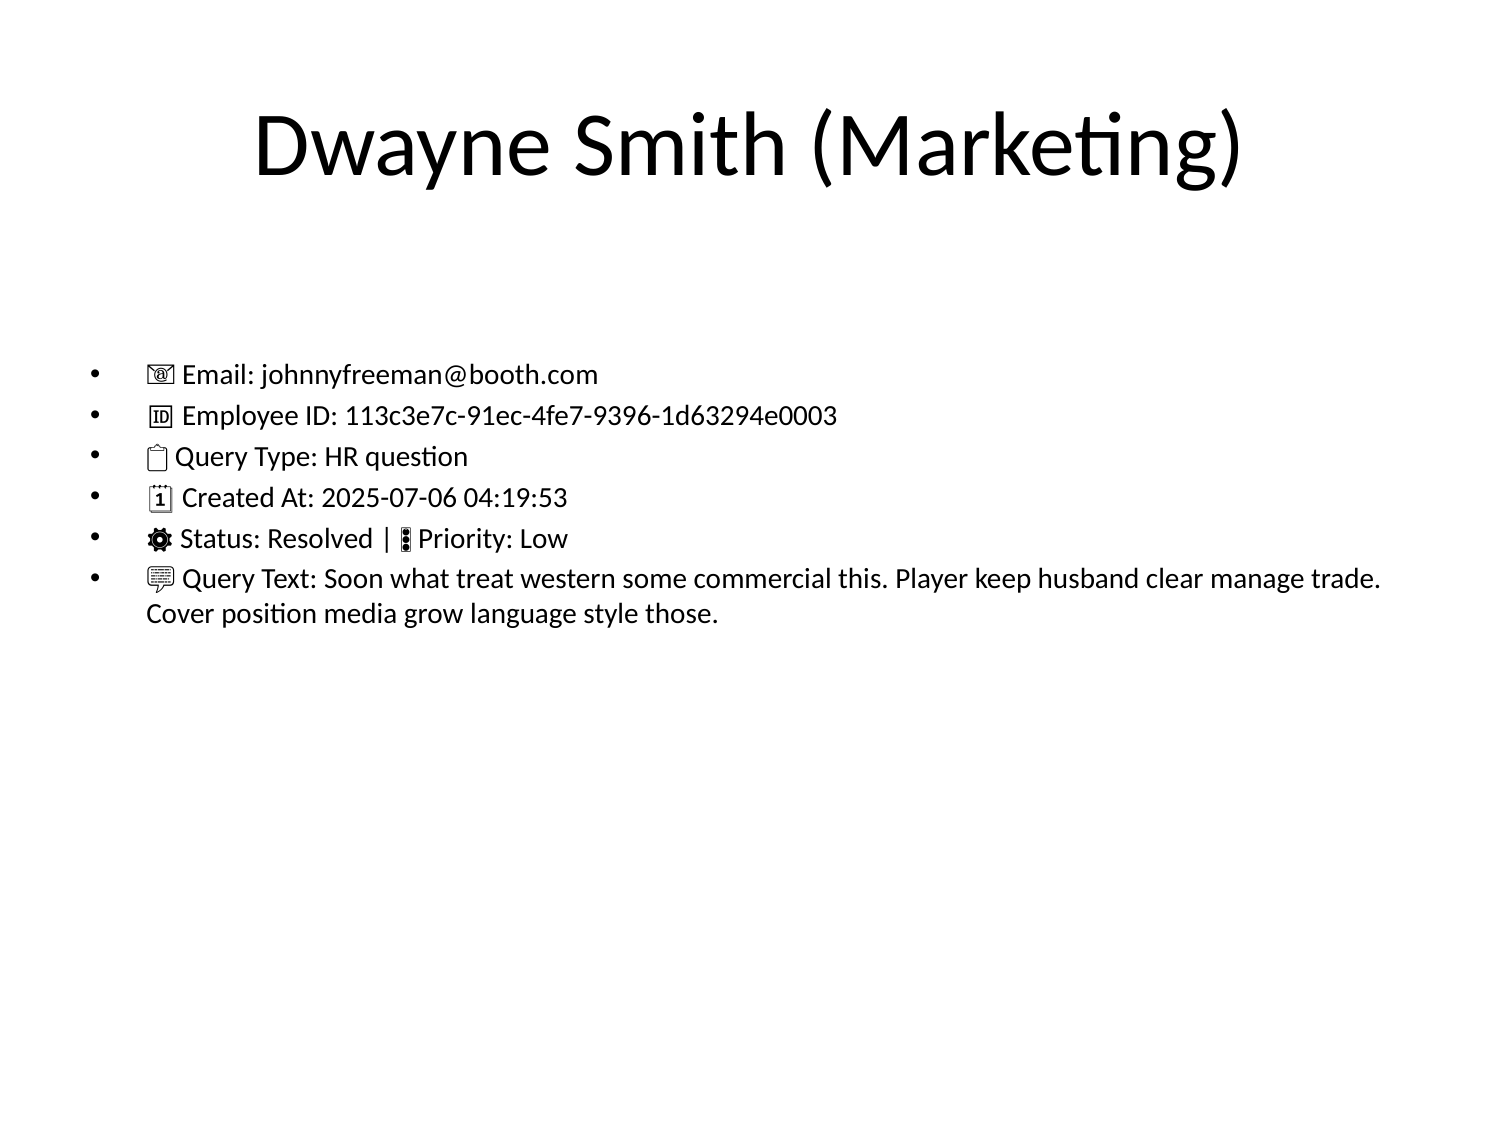

# Dwayne Smith (Marketing)

📧 Email: johnnyfreeman@booth.com
🆔 Employee ID: 113c3e7c-91ec-4fe7-9396-1d63294e0003
📋 Query Type: HR question
🗓 Created At: 2025-07-06 04:19:53
⚙ Status: Resolved | 🚦 Priority: Low
💬 Query Text: Soon what treat western some commercial this. Player keep husband clear manage trade. Cover position media grow language style those.